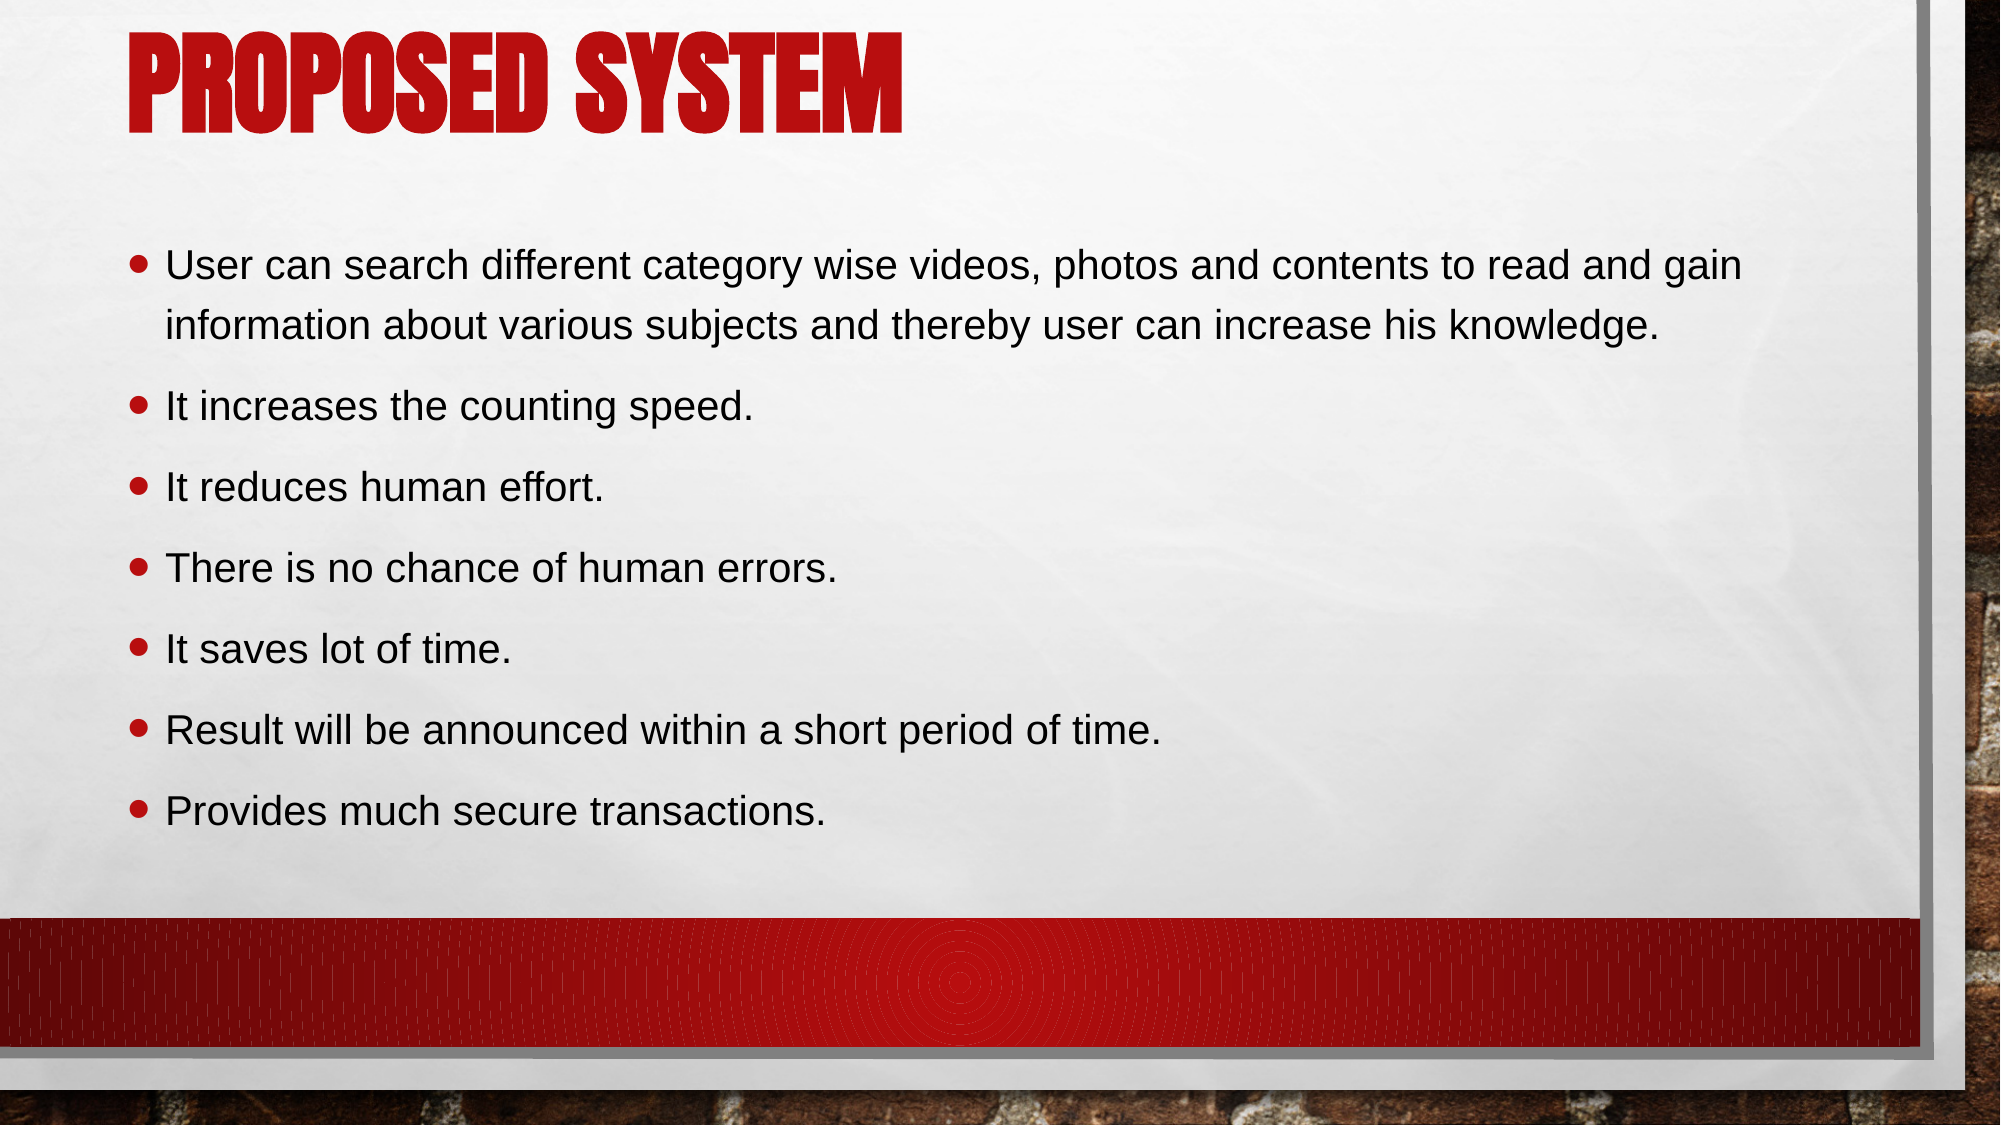

# Proposed System
User can search different category wise videos, photos and contents to read and gain information about various subjects and thereby user can increase his knowledge.
It increases the counting speed.
It reduces human effort.
There is no chance of human errors.
It saves lot of time.
Result will be announced within a short period of time.
Provides much secure transactions.